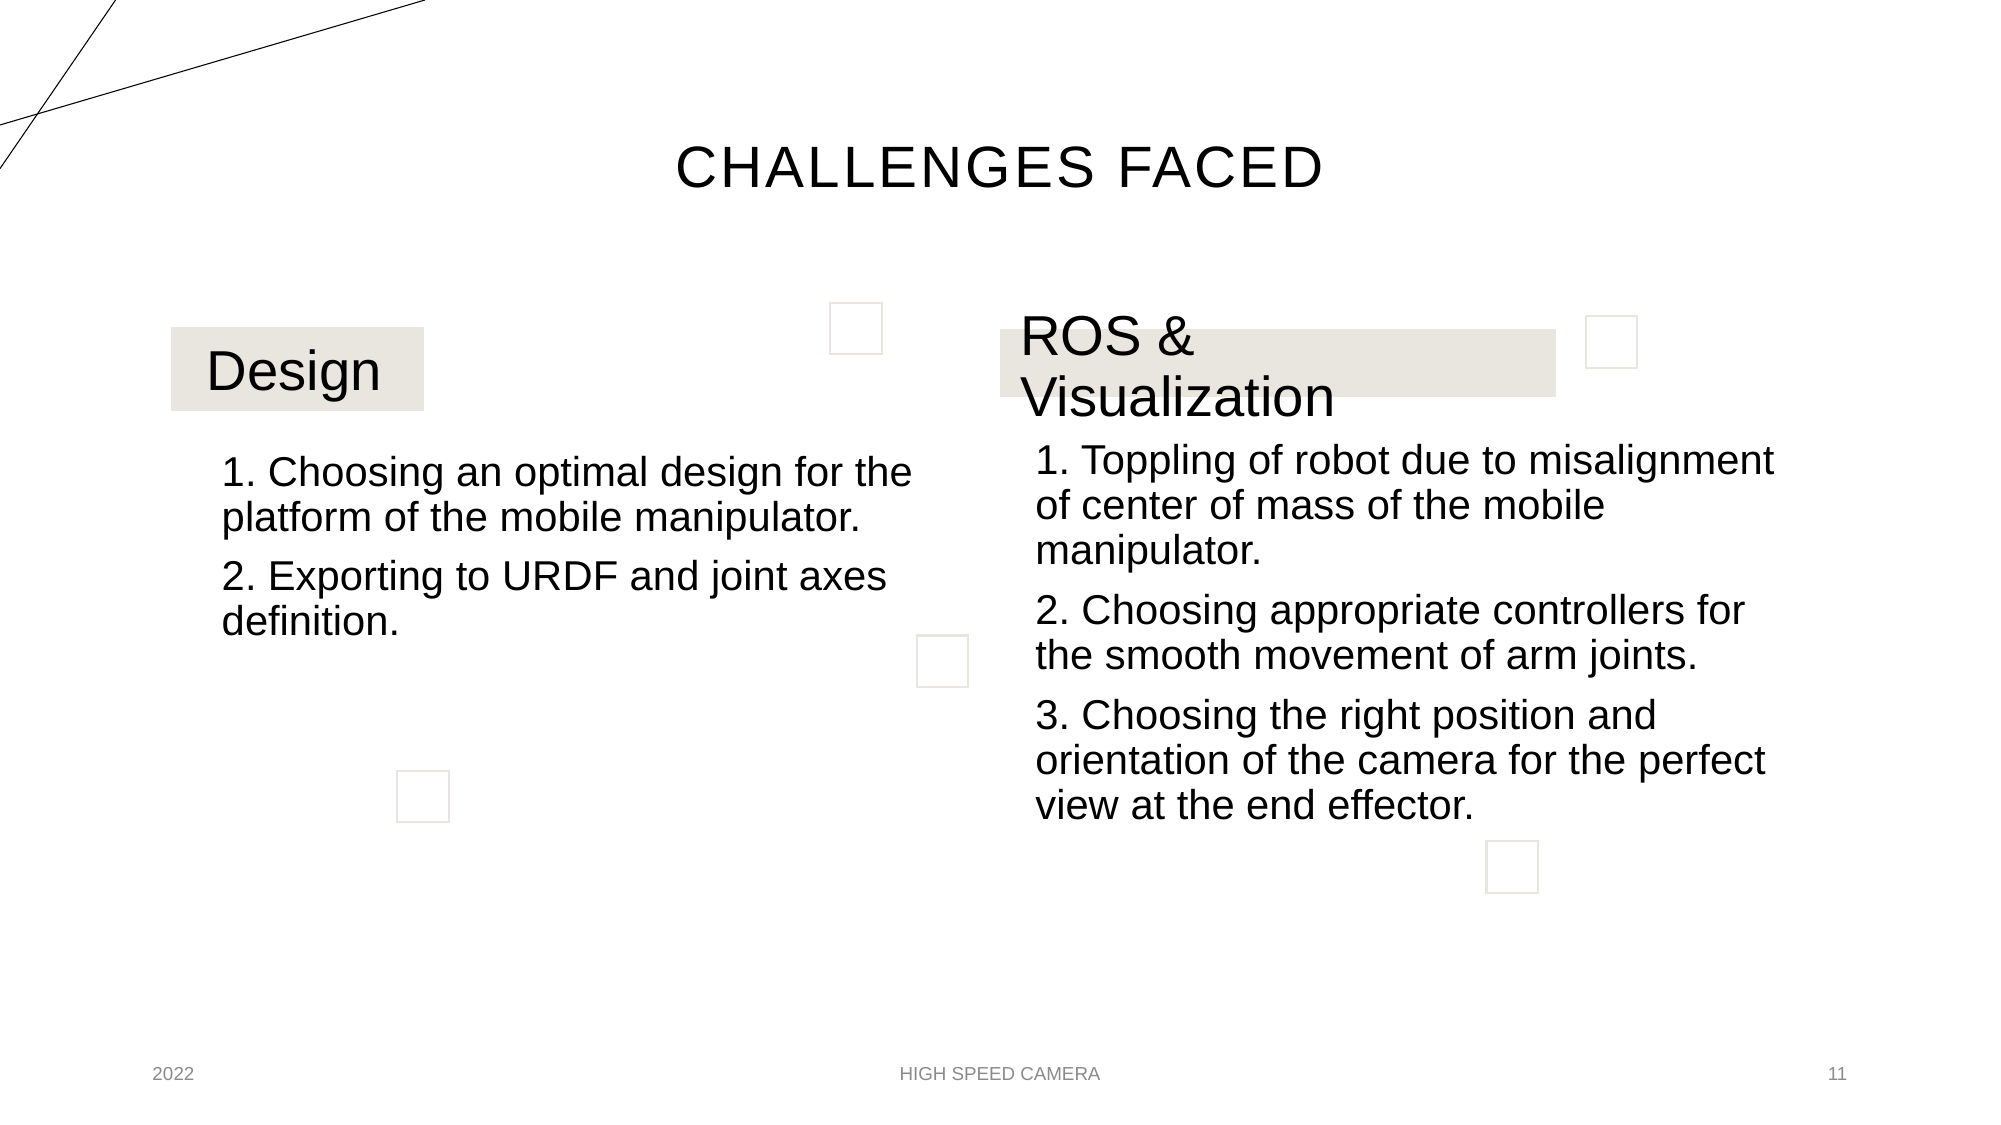

# CHALLENGES FACED
Design
1. Choosing an optimal design for the platform of the mobile manipulator.
2. Exporting to URDF and joint axes definition.
ROS & Visualization
1. Toppling of robot due to misalignment of center of mass of the mobile manipulator.
2. Choosing appropriate controllers for the smooth movement of arm joints.
3. Choosing the right position and orientation of the camera for the perfect view at the end effector.

2022
HIGH SPEED CAMERA
11